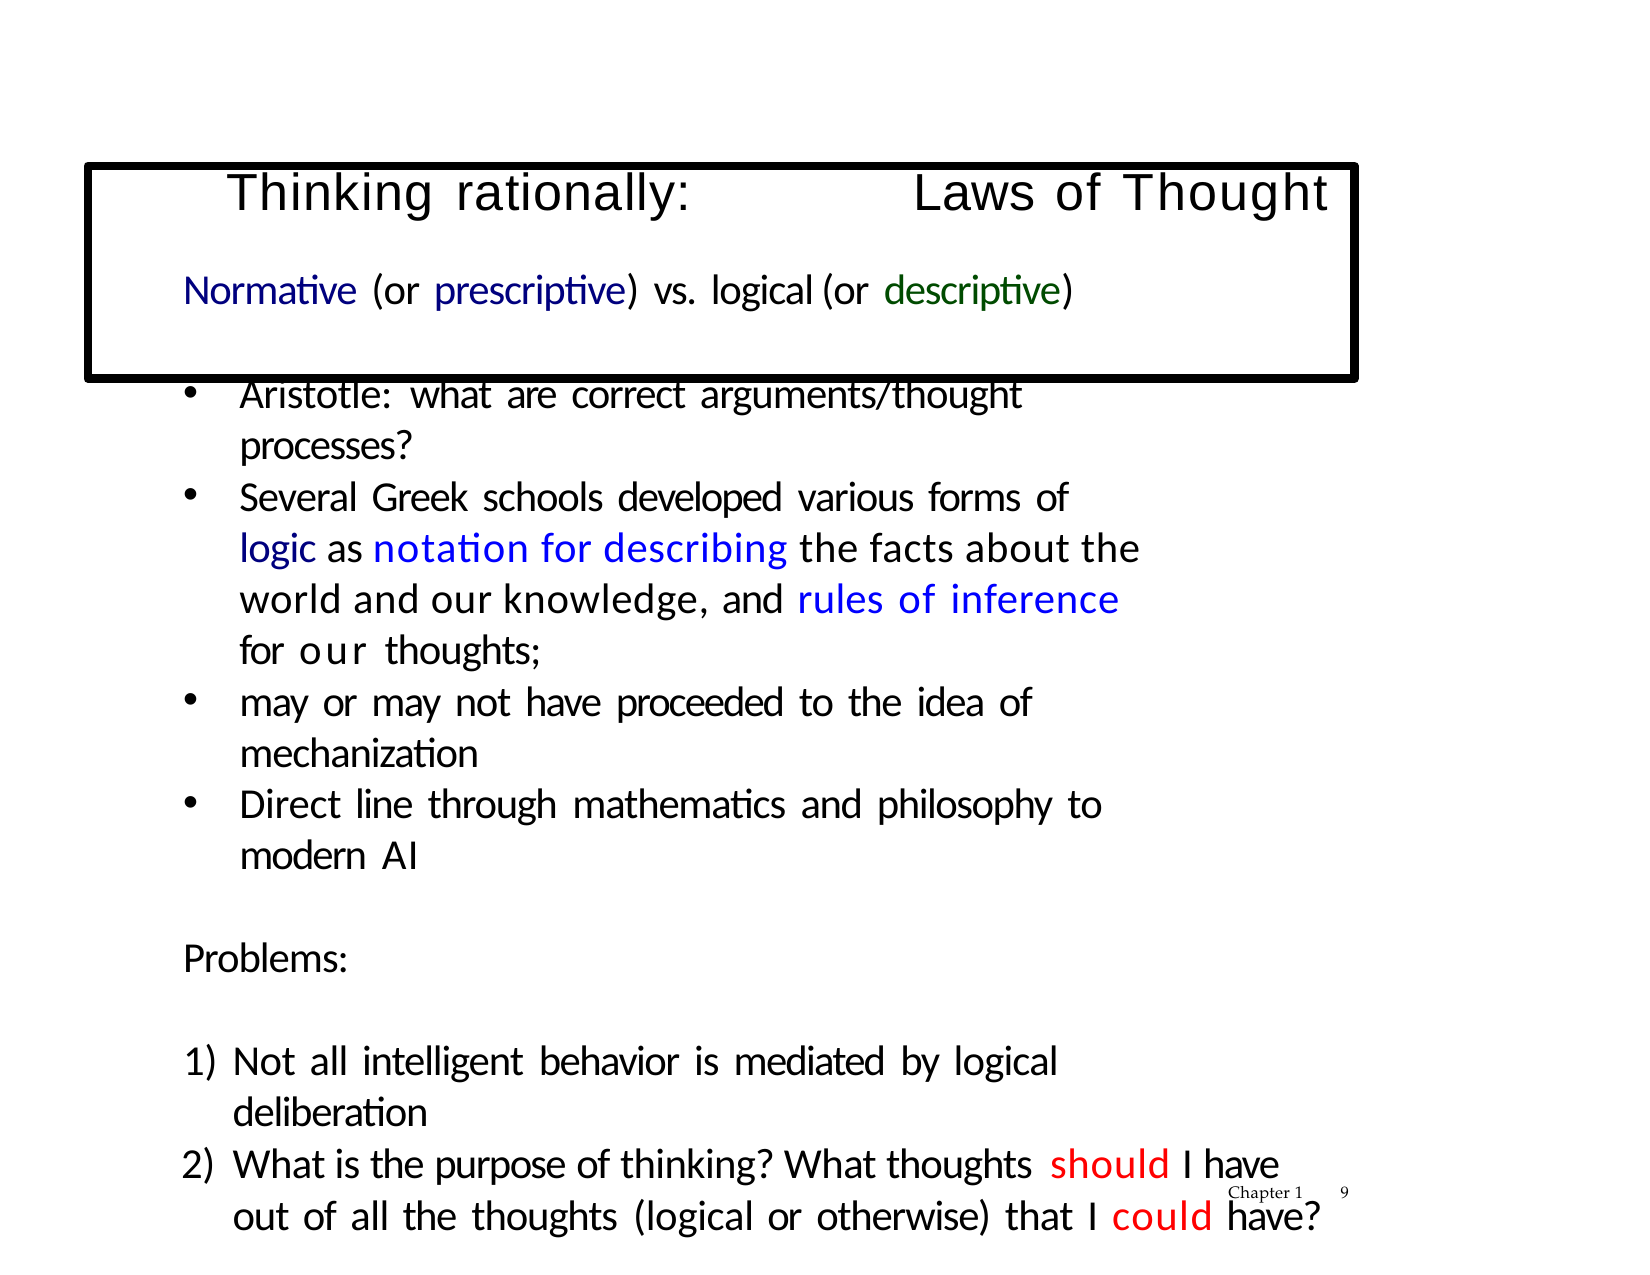

# Thinking rationally:	Laws of Thought
Normative (or prescriptive) vs. logical (or descriptive)

Aristotle: what are correct arguments/thought processes?
Several Greek schools developed various forms of logic as notation for describing the facts about the world and our knowledge, and rules of inference for our thoughts;
may or may not have proceeded to the idea of mechanization
Direct line through mathematics and philosophy to modern AI

Problems:

Not all intelligent behavior is mediated by logical deliberation
What is the purpose of thinking? What thoughts should I have  out of all the thoughts (logical or otherwise) that I could have?
Chapter 1
9